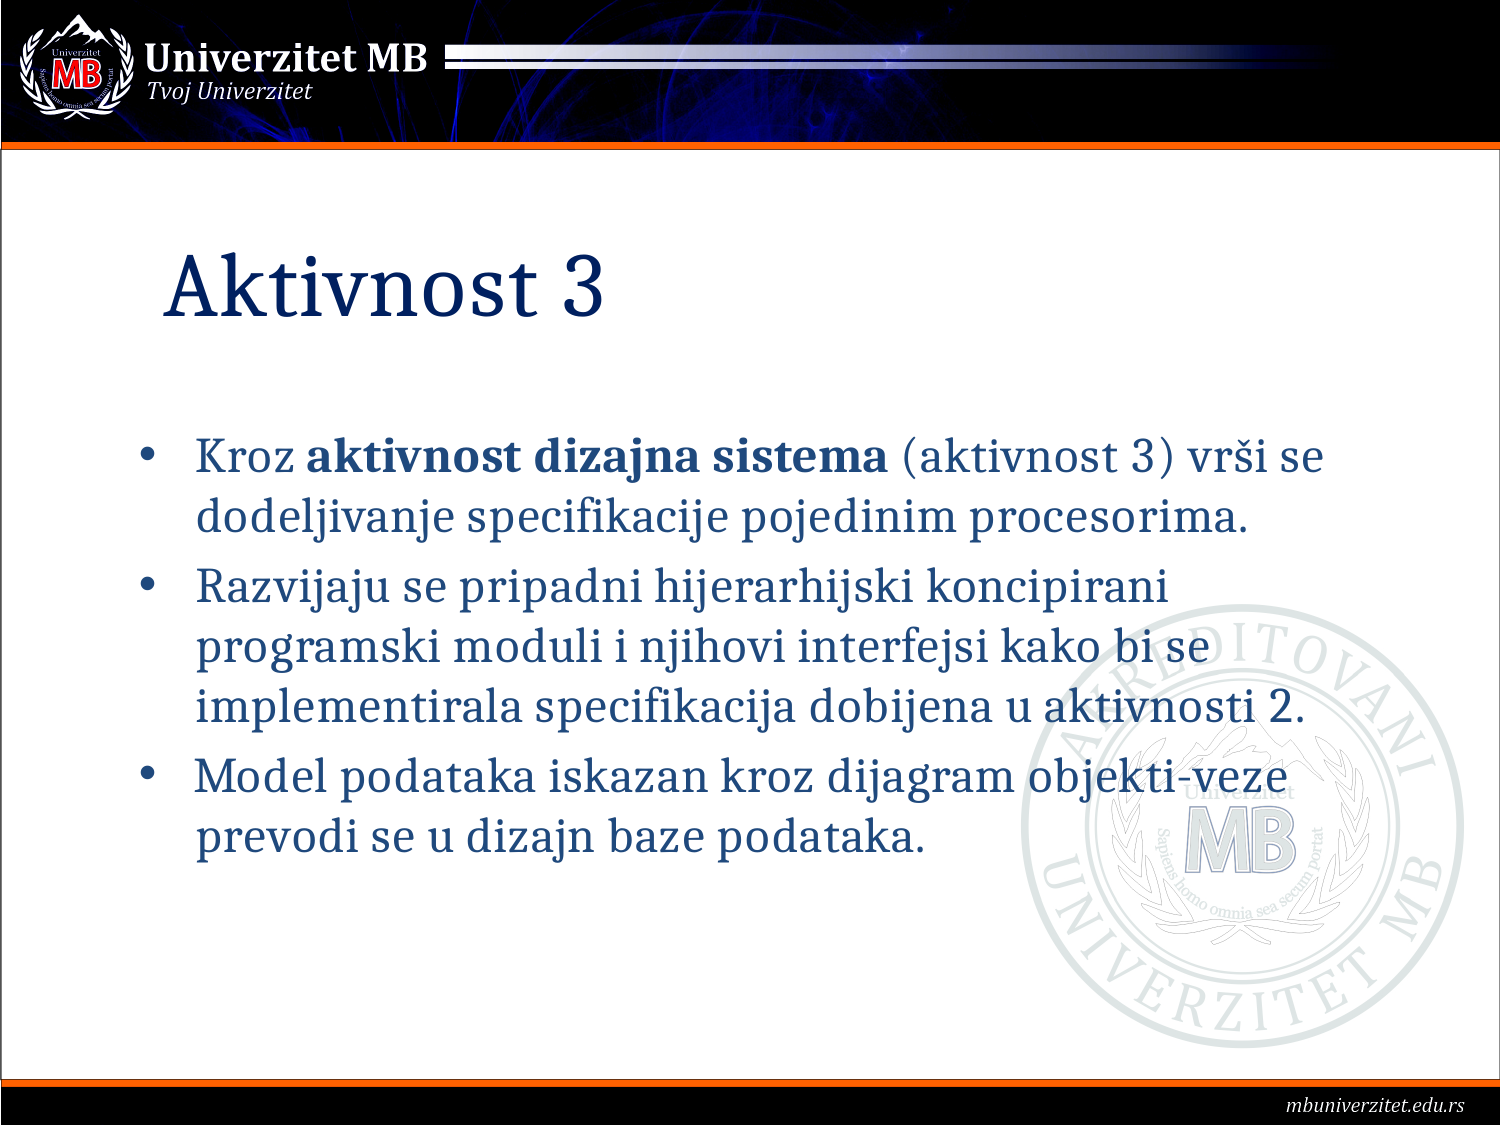

# Aktivnost 3
Kroz aktivnost dizajna sistema (aktivnost 3) vrši se dodeljivanje specifikacije pojedinim procesorima.
Razvijaju se pripadni hijerarhijski koncipirani programski moduli i njihovi interfejsi kako bi se implementirala specifikacija dobijena u aktivnosti 2.
Model podataka iskazan kroz dijagram objekti-veze prevodi se u dizajn baze podataka.